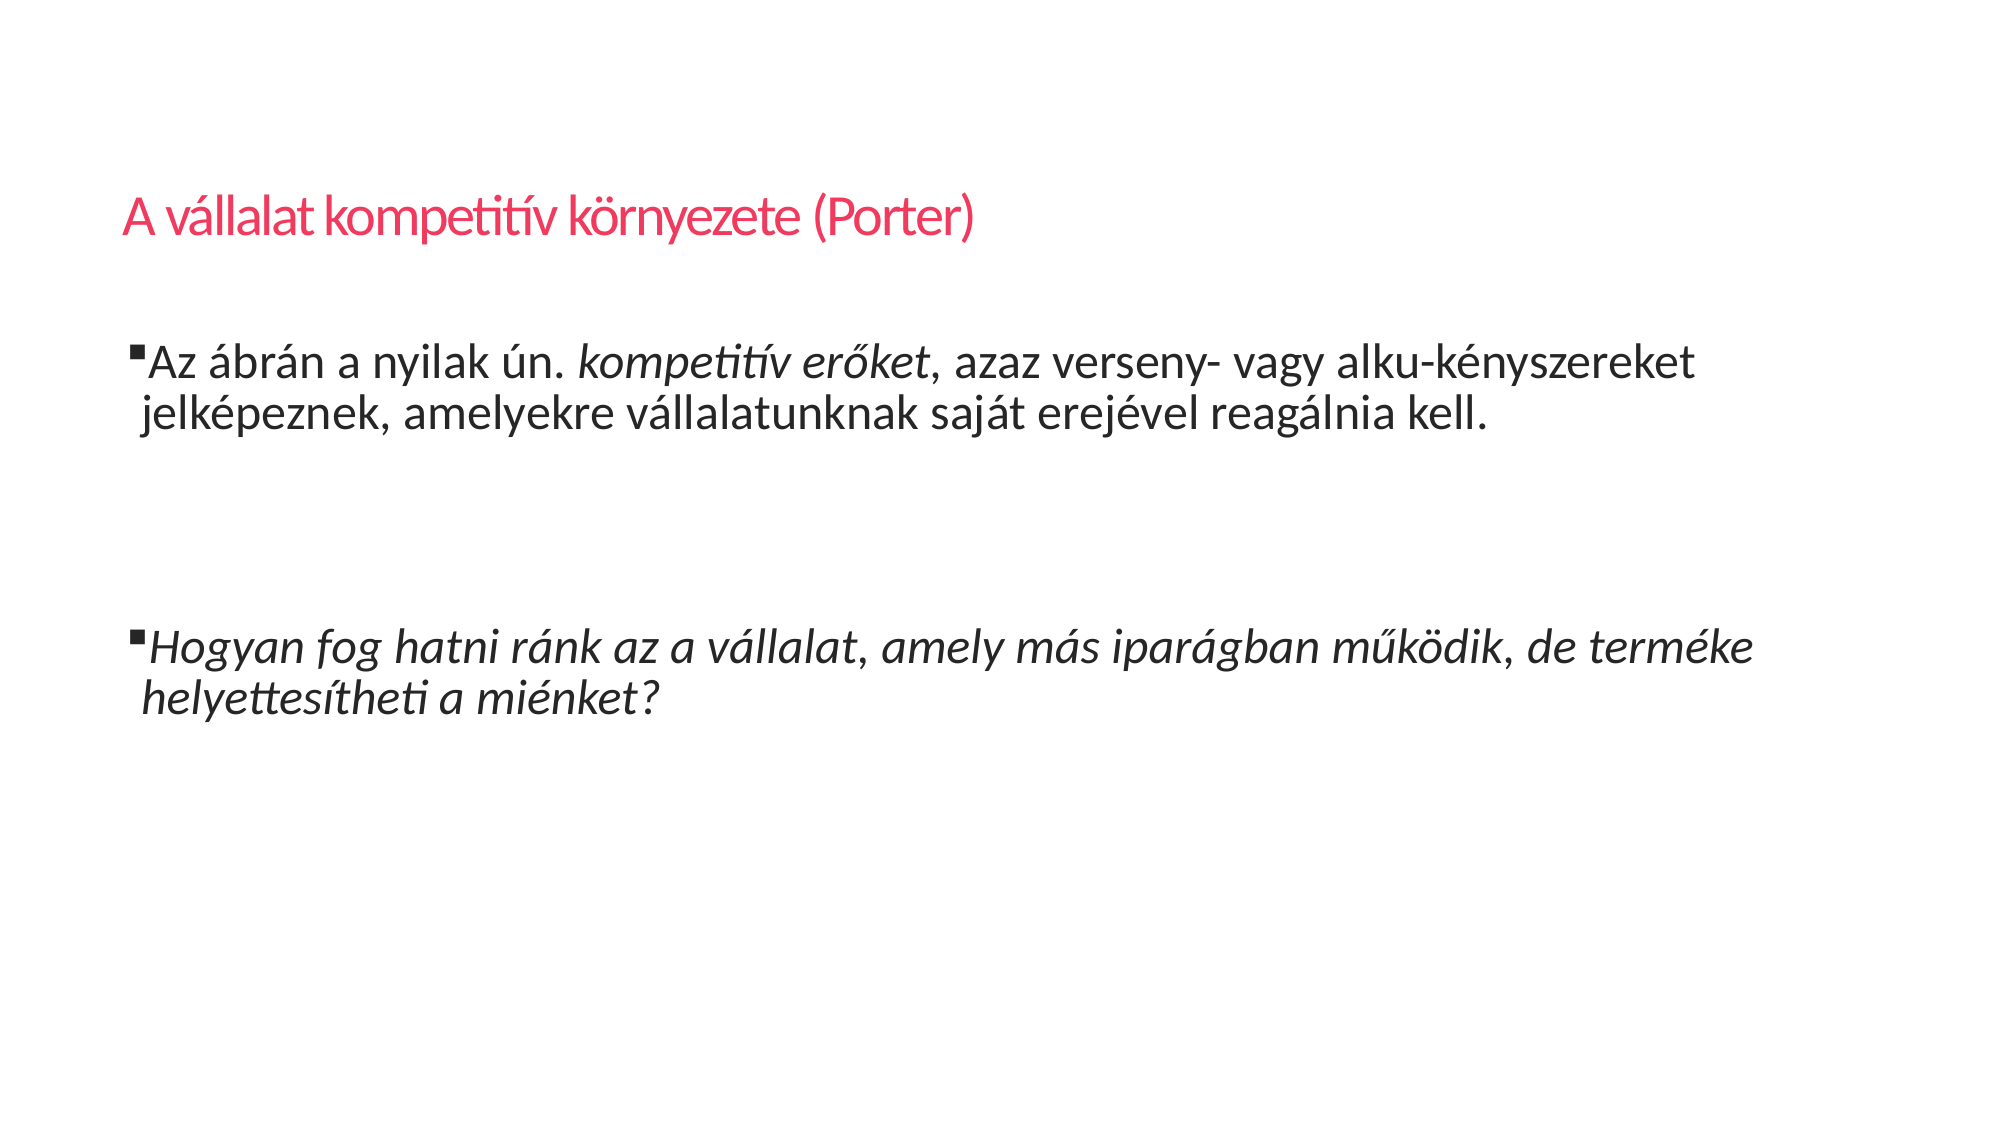

# A vállalat kompetitív környezete (Porter)
Az ábrán a nyilak ún. kompetitív erőket, azaz verseny- vagy alku-kényszereket jelképeznek, amelyekre vállalatunknak saját erejével reagálnia kell.

Hogyan fog hatni ránk az a vállalat, amely más iparágban működik, de terméke helyettesítheti a miénket?